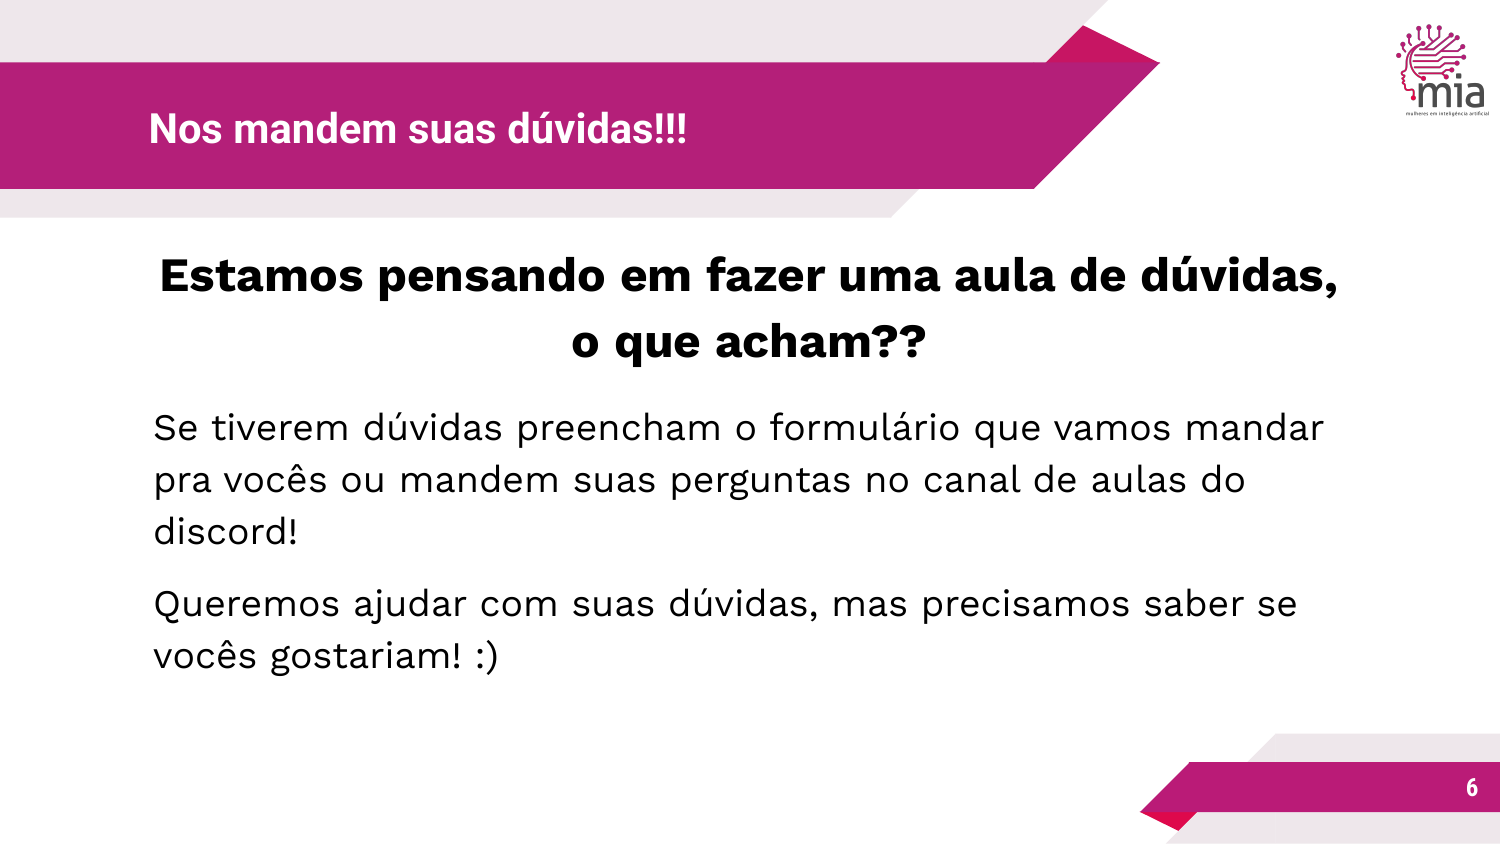

# Nos mandem suas dúvidas!!!
Estamos pensando em fazer uma aula de dúvidas, o que acham??

Se tiverem dúvidas preencham o formulário que vamos mandar pra vocês ou mandem suas perguntas no canal de aulas do discord!
Queremos ajudar com suas dúvidas, mas precisamos saber se vocês gostariam! :)
6